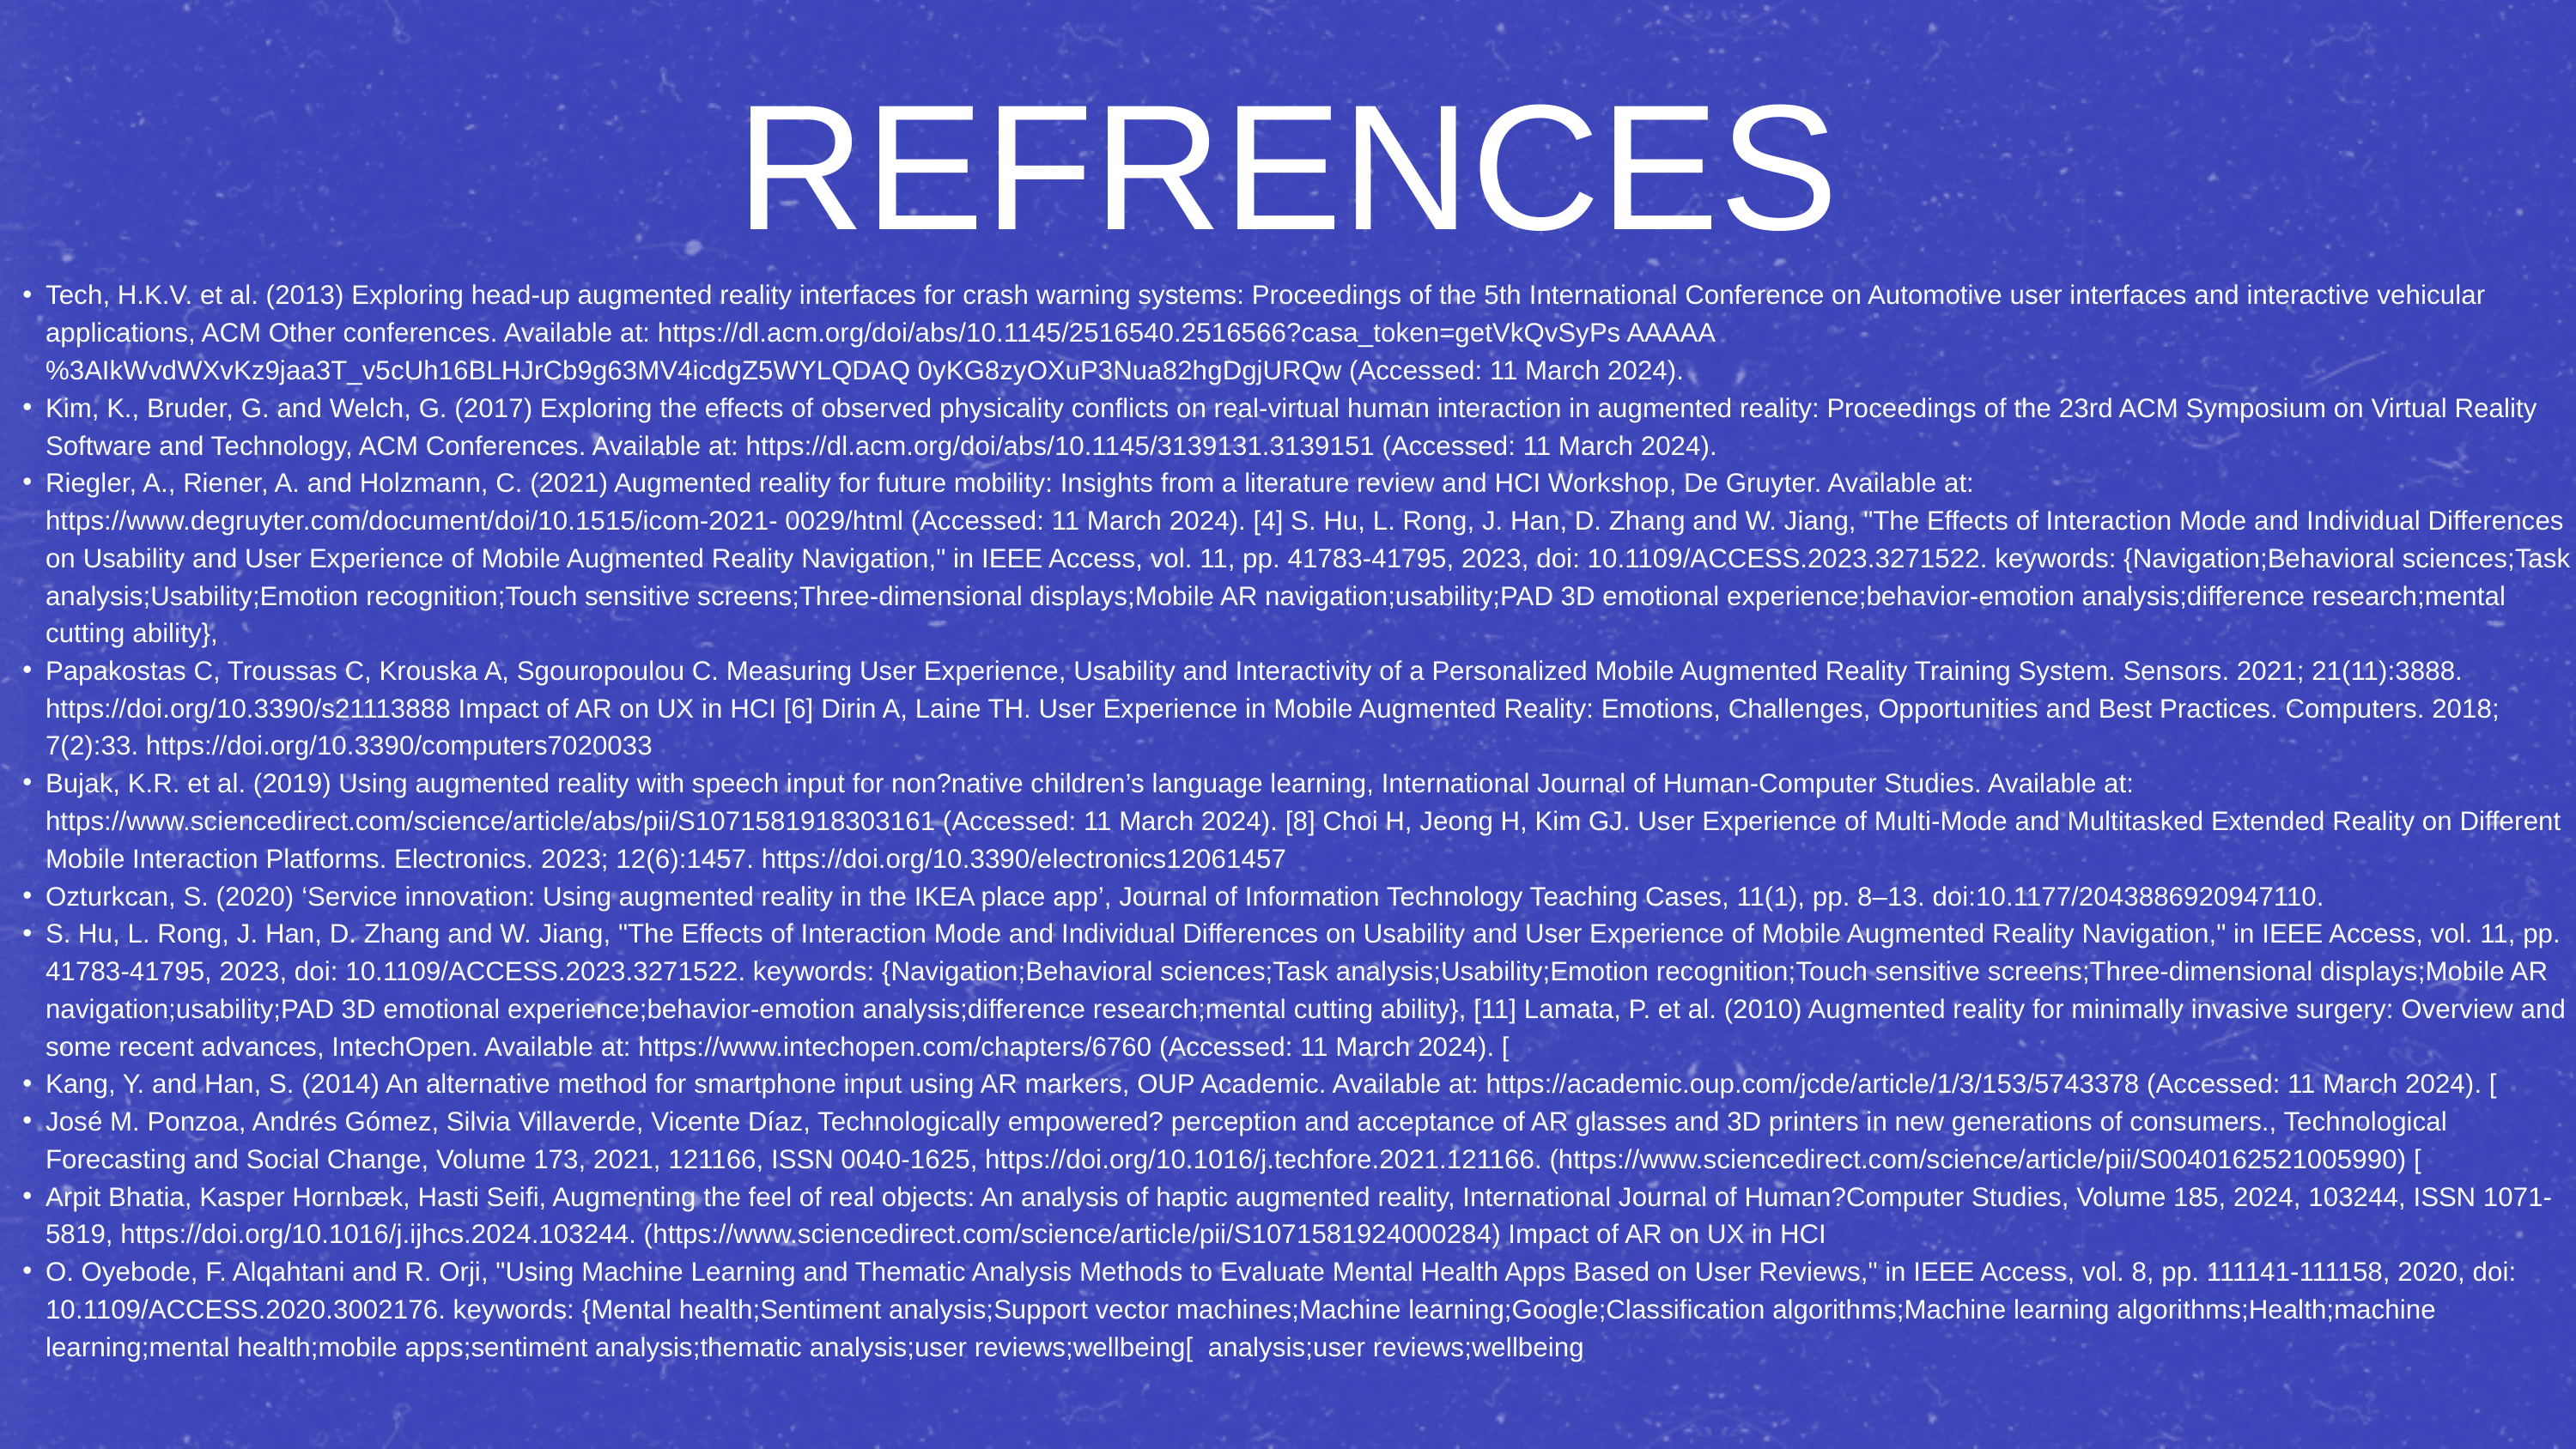

REFRENCES
Tech, H.K.V. et al. (2013) Exploring head-up augmented reality interfaces for crash warning systems: Proceedings of the 5th International Conference on Automotive user interfaces and interactive vehicular applications, ACM Other conferences. Available at: https://dl.acm.org/doi/abs/10.1145/2516540.2516566?casa_token=getVkQvSyPs AAAAA%3AIkWvdWXvKz9jaa3T_v5cUh16BLHJrCb9g63MV4icdgZ5WYLQDAQ 0yKG8zyOXuP3Nua82hgDgjURQw (Accessed: 11 March 2024).
Kim, K., Bruder, G. and Welch, G. (2017) Exploring the effects of observed physicality conflicts on real-virtual human interaction in augmented reality: Proceedings of the 23rd ACM Symposium on Virtual Reality Software and Technology, ACM Conferences. Available at: https://dl.acm.org/doi/abs/10.1145/3139131.3139151 (Accessed: 11 March 2024).
Riegler, A., Riener, A. and Holzmann, C. (2021) Augmented reality for future mobility: Insights from a literature review and HCI Workshop, De Gruyter. Available at: https://www.degruyter.com/document/doi/10.1515/icom-2021- 0029/html (Accessed: 11 March 2024). [4] S. Hu, L. Rong, J. Han, D. Zhang and W. Jiang, "The Effects of Interaction Mode and Individual Differences on Usability and User Experience of Mobile Augmented Reality Navigation," in IEEE Access, vol. 11, pp. 41783-41795, 2023, doi: 10.1109/ACCESS.2023.3271522. keywords: {Navigation;Behavioral sciences;Task analysis;Usability;Emotion recognition;Touch sensitive screens;Three-dimensional displays;Mobile AR navigation;usability;PAD 3D emotional experience;behavior-emotion analysis;difference research;mental cutting ability},
Papakostas C, Troussas C, Krouska A, Sgouropoulou C. Measuring User Experience, Usability and Interactivity of a Personalized Mobile Augmented Reality Training System. Sensors. 2021; 21(11):3888. https://doi.org/10.3390/s21113888 Impact of AR on UX in HCI [6] Dirin A, Laine TH. User Experience in Mobile Augmented Reality: Emotions, Challenges, Opportunities and Best Practices. Computers. 2018; 7(2):33. https://doi.org/10.3390/computers7020033
Bujak, K.R. et al. (2019) Using augmented reality with speech input for non?native children’s language learning, International Journal of Human-Computer Studies. Available at: https://www.sciencedirect.com/science/article/abs/pii/S1071581918303161 (Accessed: 11 March 2024). [8] Choi H, Jeong H, Kim GJ. User Experience of Multi-Mode and Multitasked Extended Reality on Different Mobile Interaction Platforms. Electronics. 2023; 12(6):1457. https://doi.org/10.3390/electronics12061457
Ozturkcan, S. (2020) ‘Service innovation: Using augmented reality in the IKEA place app’, Journal of Information Technology Teaching Cases, 11(1), pp. 8–13. doi:10.1177/2043886920947110.
S. Hu, L. Rong, J. Han, D. Zhang and W. Jiang, "The Effects of Interaction Mode and Individual Differences on Usability and User Experience of Mobile Augmented Reality Navigation," in IEEE Access, vol. 11, pp. 41783-41795, 2023, doi: 10.1109/ACCESS.2023.3271522. keywords: {Navigation;Behavioral sciences;Task analysis;Usability;Emotion recognition;Touch sensitive screens;Three-dimensional displays;Mobile AR navigation;usability;PAD 3D emotional experience;behavior-emotion analysis;difference research;mental cutting ability}, [11] Lamata, P. et al. (2010) Augmented reality for minimally invasive surgery: Overview and some recent advances, IntechOpen. Available at: https://www.intechopen.com/chapters/6760 (Accessed: 11 March 2024). [
Kang, Y. and Han, S. (2014) An alternative method for smartphone input using AR markers, OUP Academic. Available at: https://academic.oup.com/jcde/article/1/3/153/5743378 (Accessed: 11 March 2024). [
José M. Ponzoa, Andrés Gómez, Silvia Villaverde, Vicente Díaz, Technologically empowered? perception and acceptance of AR glasses and 3D printers in new generations of consumers., Technological Forecasting and Social Change, Volume 173, 2021, 121166, ISSN 0040-1625, https://doi.org/10.1016/j.techfore.2021.121166. (https://www.sciencedirect.com/science/article/pii/S0040162521005990) [
Arpit Bhatia, Kasper Hornbæk, Hasti Seifi, Augmenting the feel of real objects: An analysis of haptic augmented reality, International Journal of Human?Computer Studies, Volume 185, 2024, 103244, ISSN 1071-5819, https://doi.org/10.1016/j.ijhcs.2024.103244. (https://www.sciencedirect.com/science/article/pii/S1071581924000284) Impact of AR on UX in HCI
O. Oyebode, F. Alqahtani and R. Orji, "Using Machine Learning and Thematic Analysis Methods to Evaluate Mental Health Apps Based on User Reviews," in IEEE Access, vol. 8, pp. 111141-111158, 2020, doi: 10.1109/ACCESS.2020.3002176. keywords: {Mental health;Sentiment analysis;Support vector machines;Machine learning;Google;Classification algorithms;Machine learning algorithms;Health;machine learning;mental health;mobile apps;sentiment analysis;thematic analysis;user reviews;wellbeing[  analysis;user reviews;wellbeing